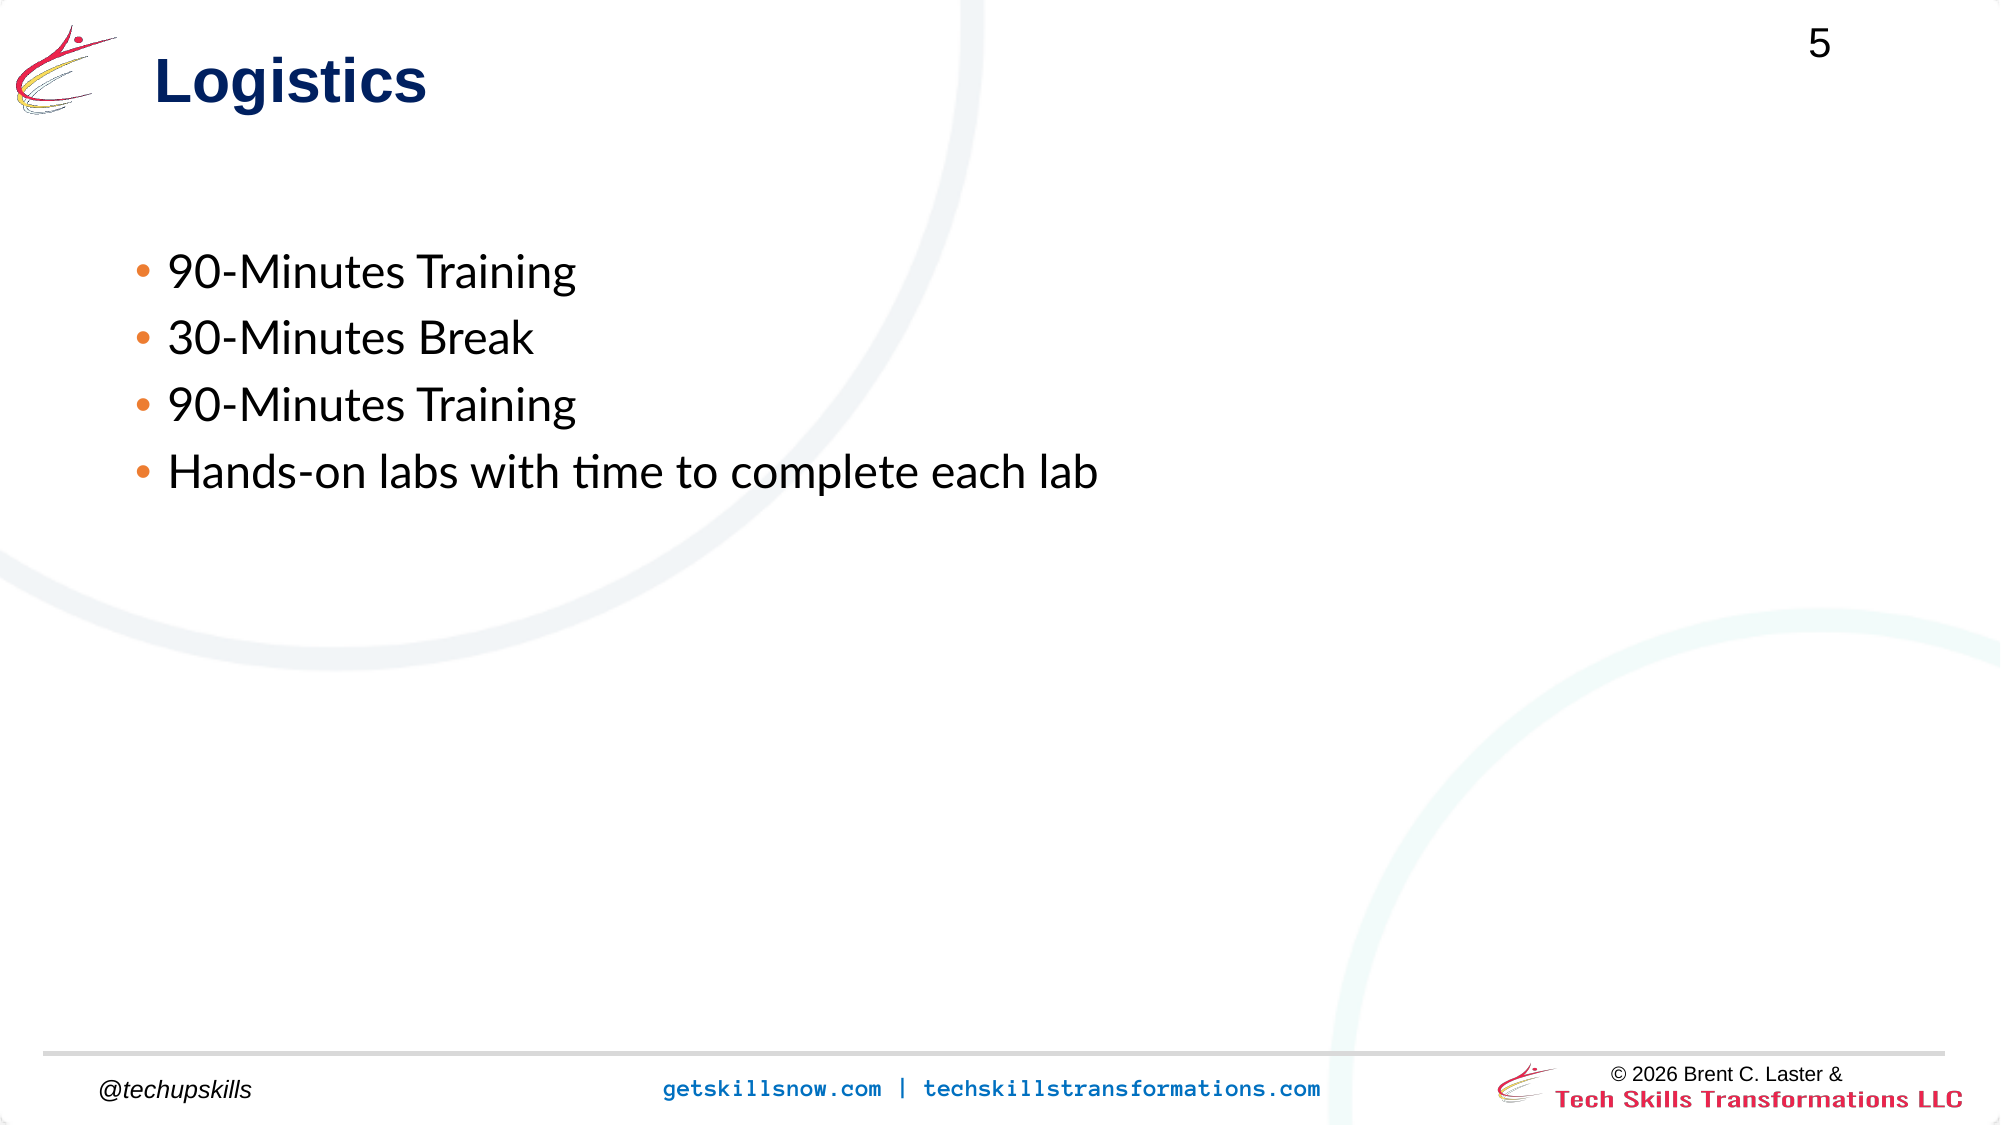

# Logistics

90-Minutes Training
30-Minutes Break
90-Minutes Training
Hands-on labs with time to complete each lab